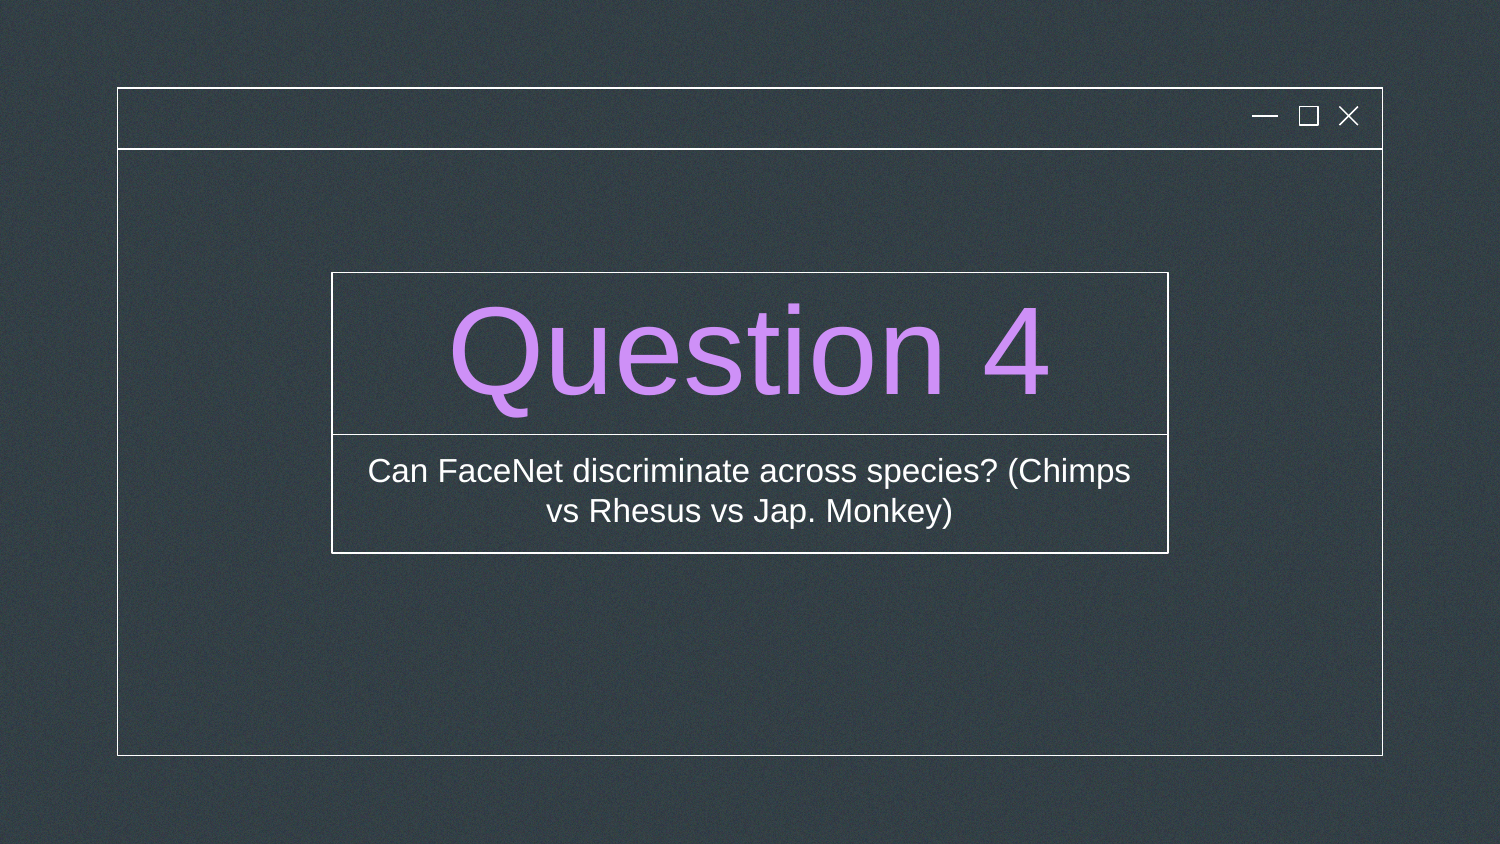

# Question 4
Can FaceNet discriminate across species? (Chimps vs Rhesus vs Jap. Monkey)